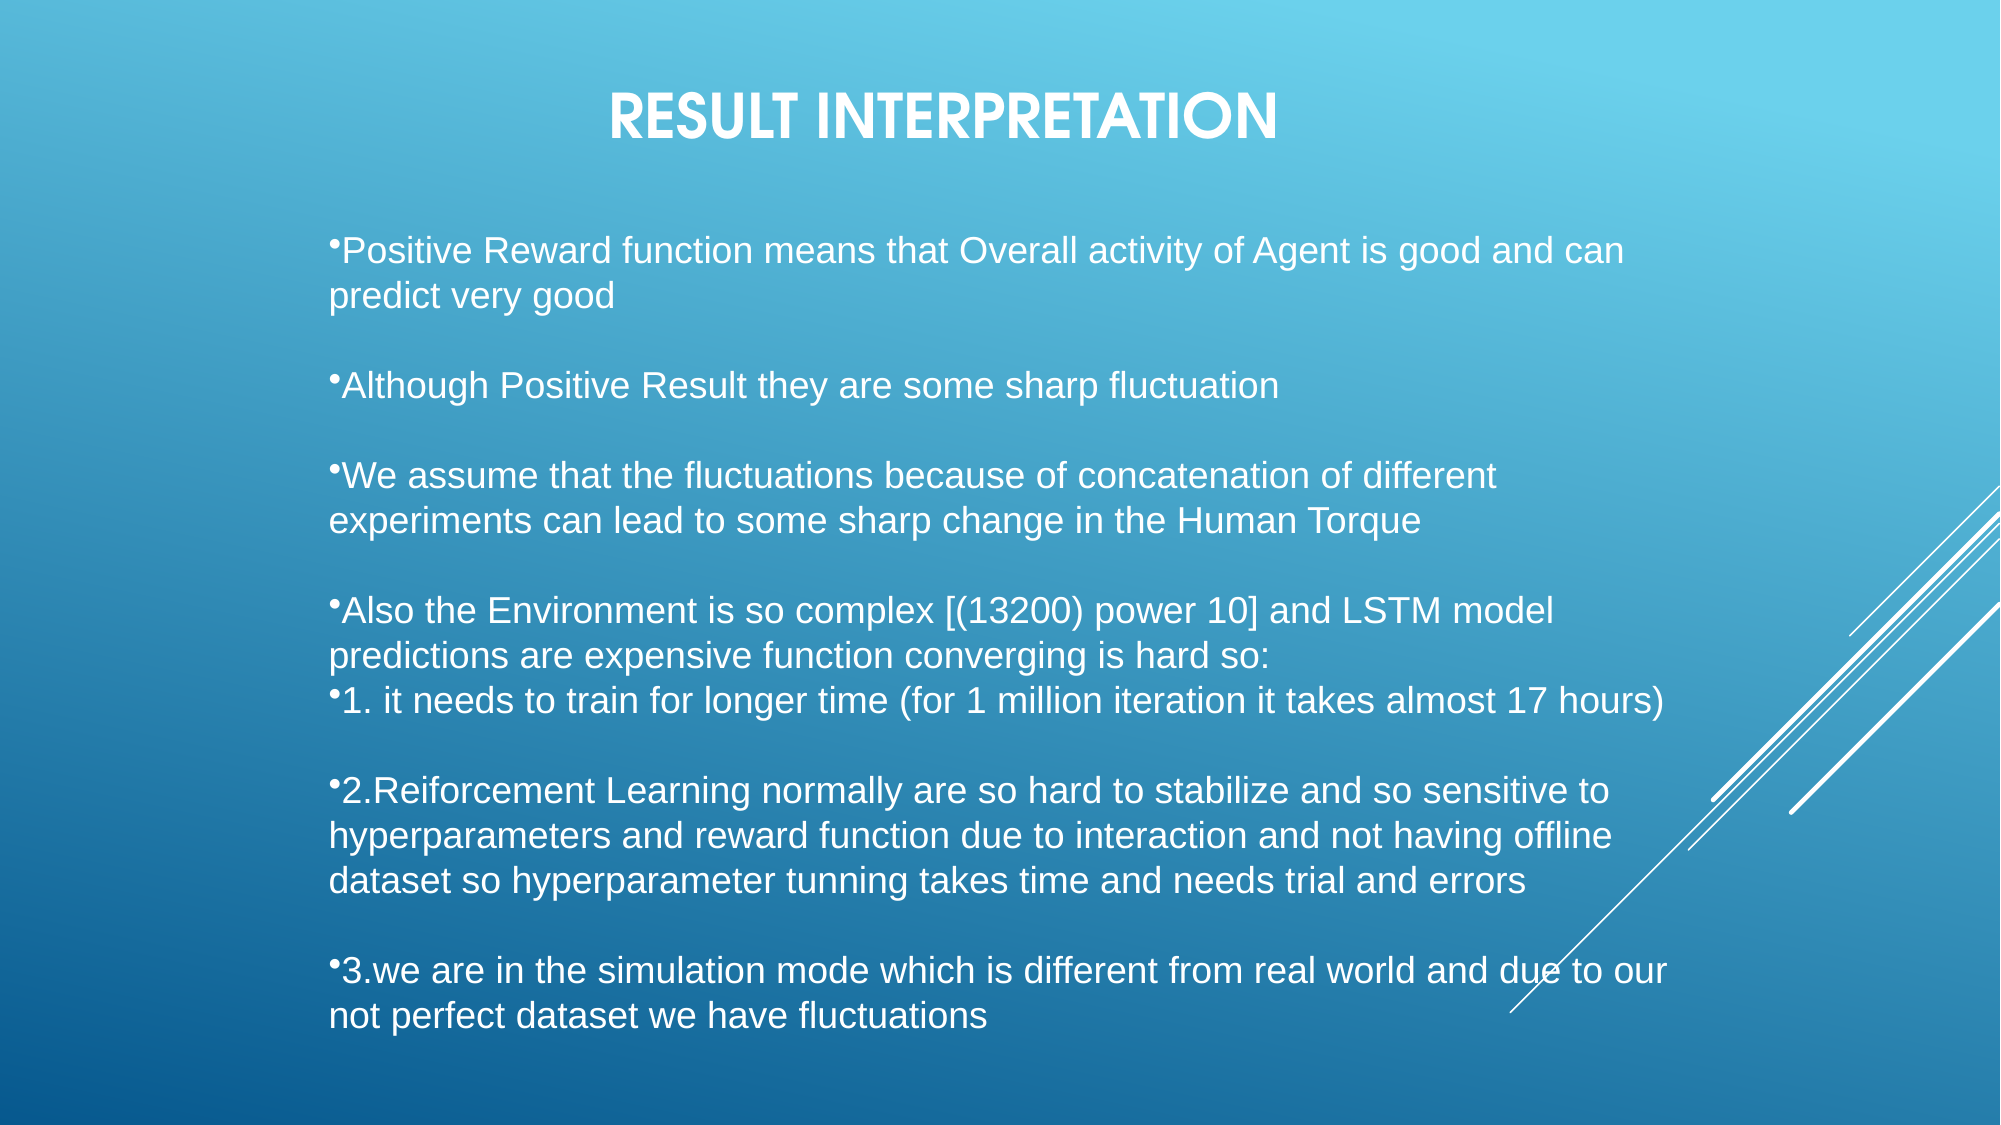

# Result interpretation

Positive Reward function means that Overall activity of Agent is good and can predict very good

Although Positive Result they are some sharp fluctuation

We assume that the fluctuations because of concatenation of different experiments can lead to some sharp change in the Human Torque

Also the Environment is so complex [(13200) power 10] and LSTM model predictions are expensive function converging is hard so:
1. it needs to train for longer time (for 1 million iteration it takes almost 17 hours)

2.Reiforcement Learning normally are so hard to stabilize and so sensitive to hyperparameters and reward function due to interaction and not having offline dataset so hyperparameter tunning takes time and needs trial and errors

3.we are in the simulation mode which is different from real world and due to our not perfect dataset we have fluctuations